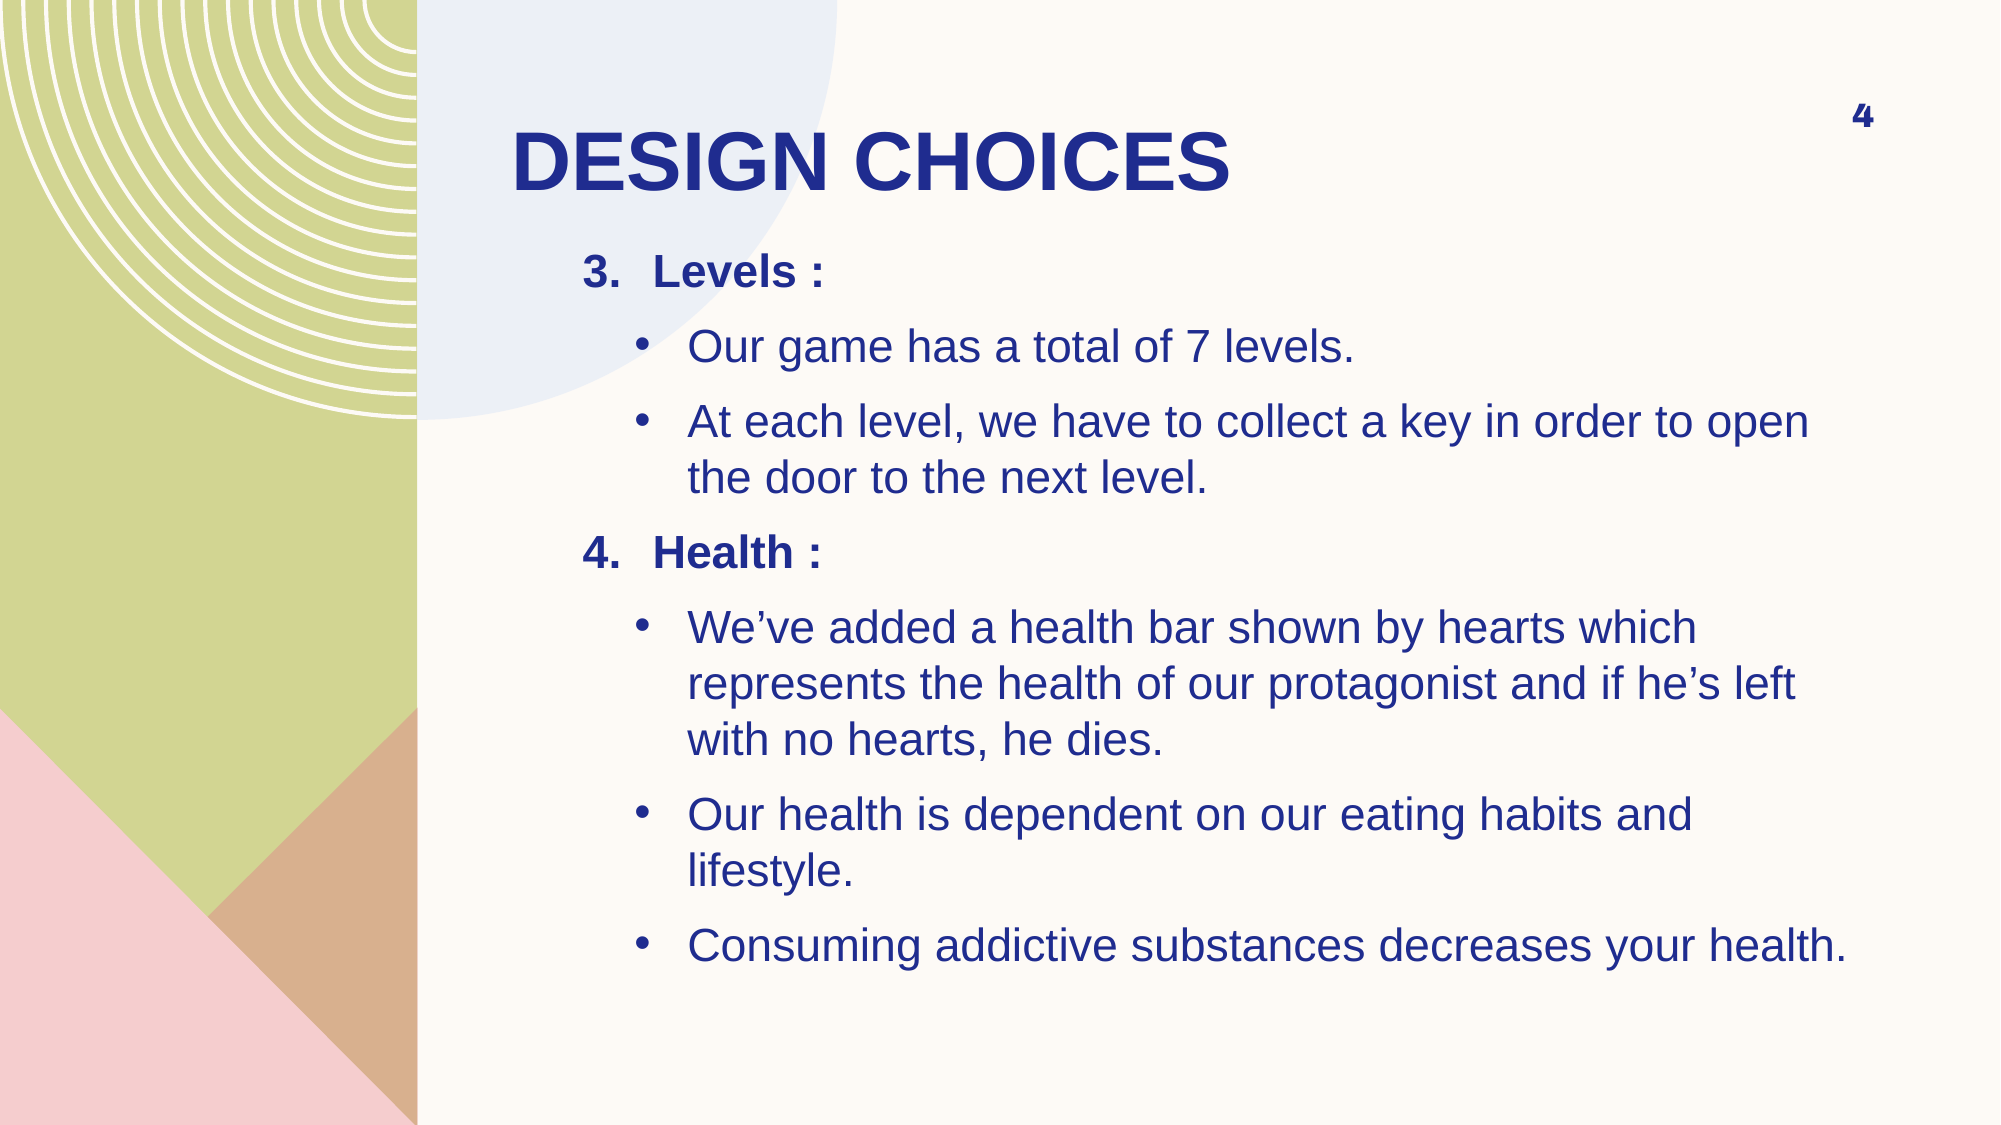

# DESIGN CHoices
4
Levels :
Our game has a total of 7 levels.
At each level, we have to collect a key in order to open the door to the next level.
Health :
We’ve added a health bar shown by hearts which represents the health of our protagonist and if he’s left with no hearts, he dies.
Our health is dependent on our eating habits and lifestyle.
Consuming addictive substances decreases your health.